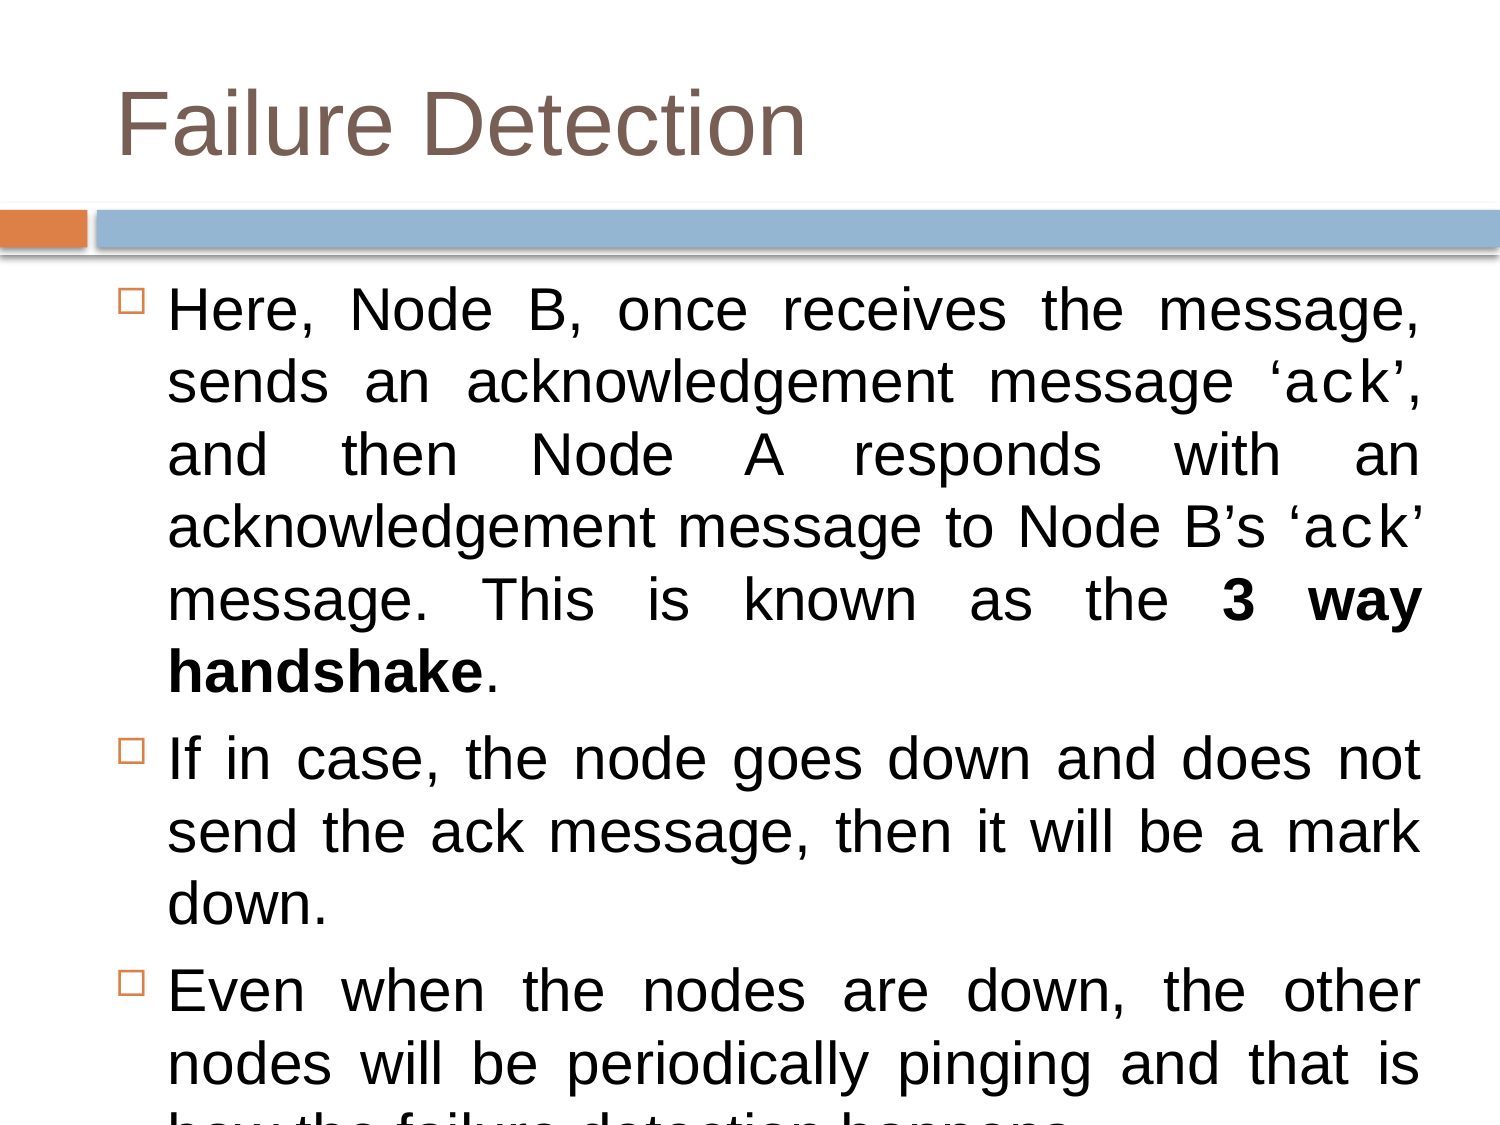

# Failure Detection
Here, Node B, once receives the message, sends an acknowledgement message ‘ack’, and then Node A responds with an acknowledgement message to Node B’s ‘ack’ message. This is known as the 3 way handshake.
If in case, the node goes down and does not send the ack message, then it will be a mark down.
Even when the nodes are down, the other nodes will be periodically pinging and that is how the failure detection happens.